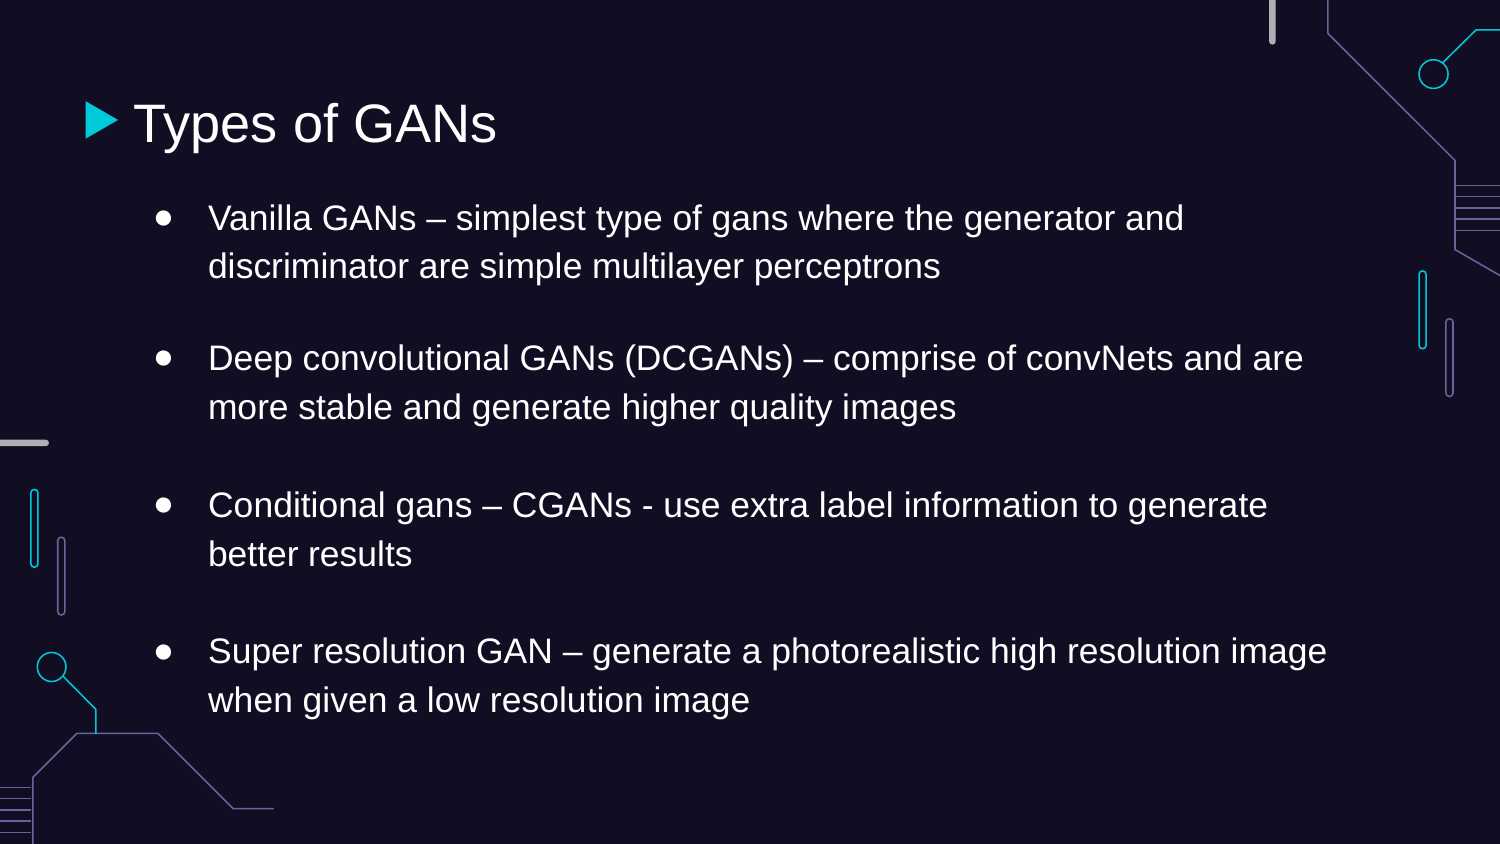

# Types of GANs
Vanilla GANs – simplest type of gans where the generator and discriminator are simple multilayer perceptrons
Deep convolutional GANs (DCGANs) – comprise of convNets and are more stable and generate higher quality images
Conditional gans – CGANs - use extra label information to generate better results
Super resolution GAN – generate a photorealistic high resolution image when given a low resolution image